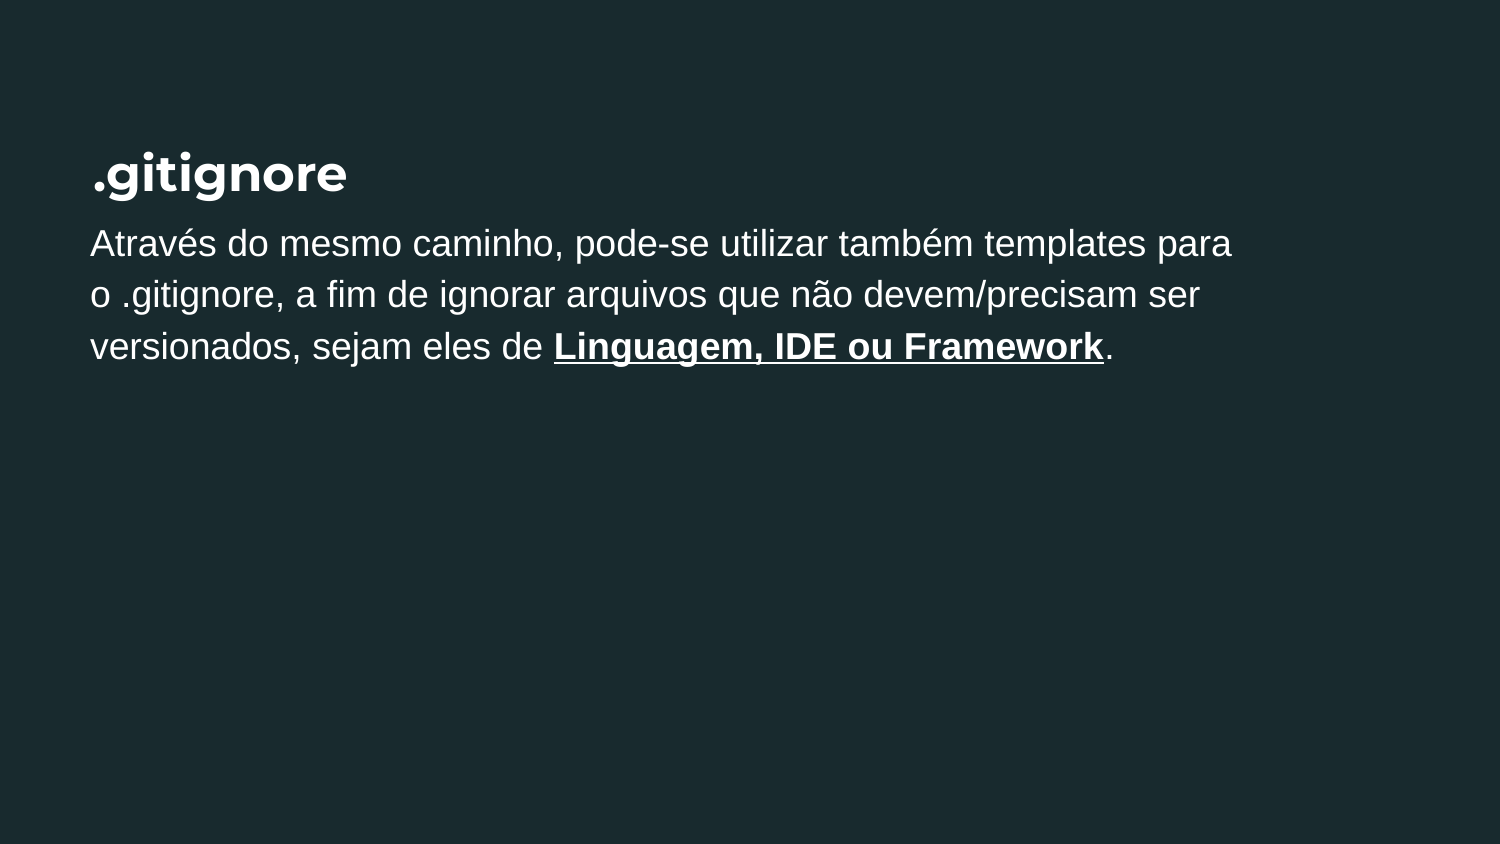

# .gitignore
Através do mesmo caminho, pode-se utilizar também templates para o .gitignore, a fim de ignorar arquivos que não devem/precisam ser versionados, sejam eles de Linguagem, IDE ou Framework.